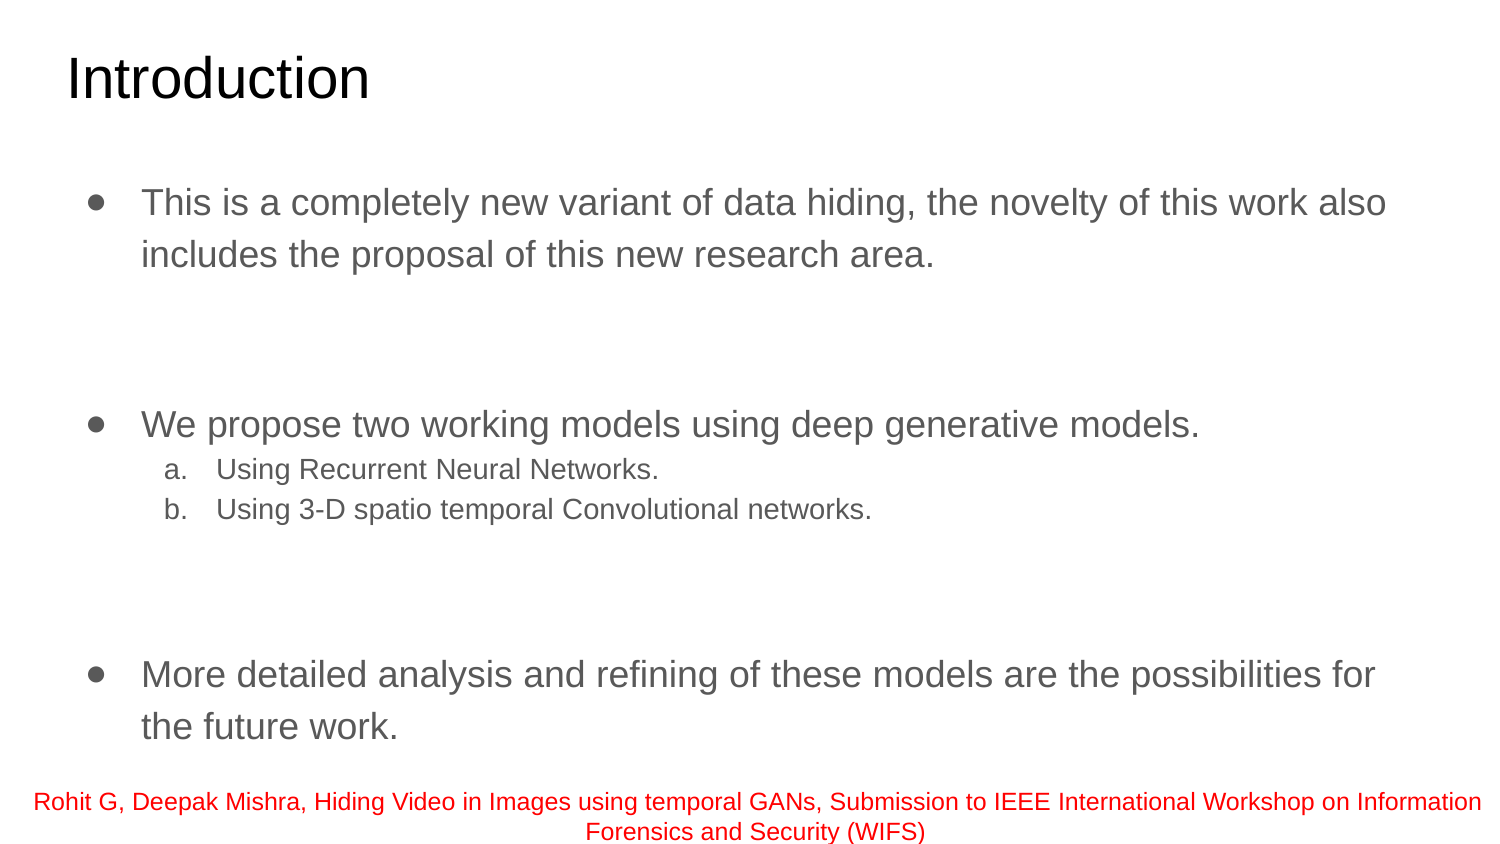

# Introduction
This is a completely new variant of data hiding, the novelty of this work also includes the proposal of this new research area.

We propose two working models using deep generative models.
Using Recurrent Neural Networks.
Using 3-D spatio temporal Convolutional networks.

More detailed analysis and refining of these models are the possibilities for the future work.
Rohit G, Deepak Mishra, Hiding Video in Images using temporal GANs, Submission to IEEE International Workshop on Information Forensics and Security (WIFS)